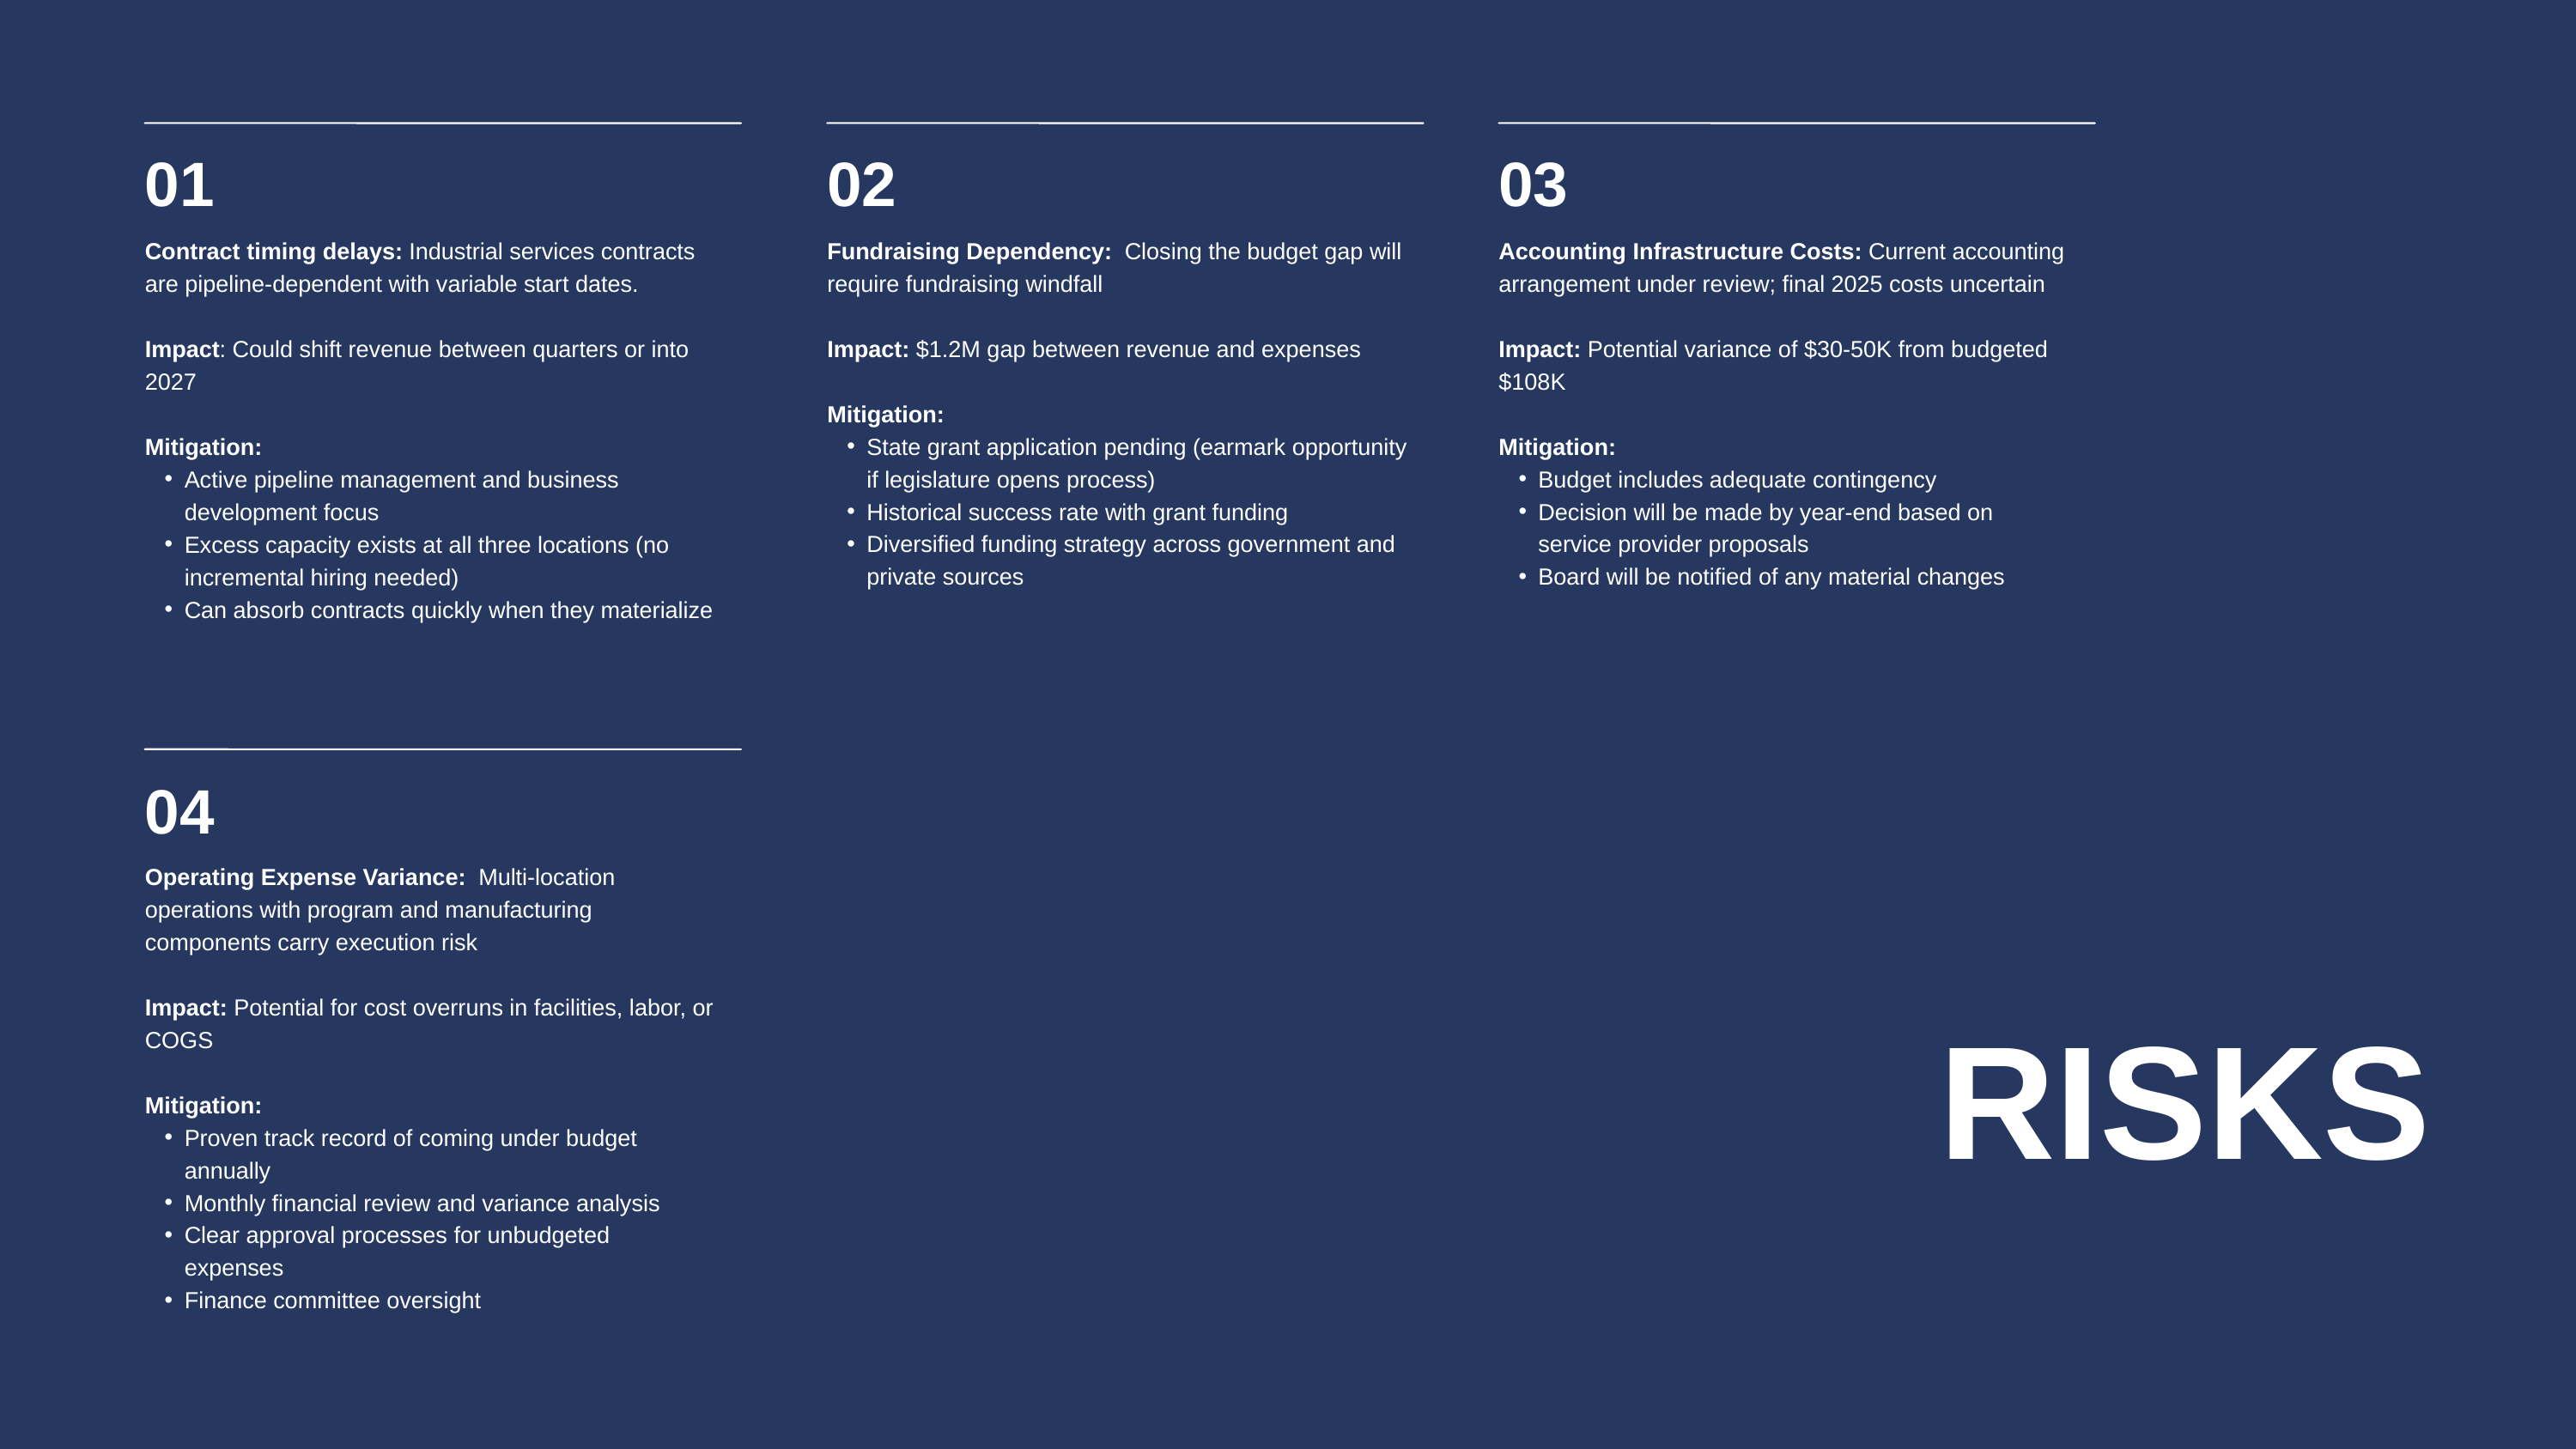

01
Contract timing delays: Industrial services contracts are pipeline-dependent with variable start dates.

Impact: Could shift revenue between quarters or into 2027

Mitigation:
Active pipeline management and business development focus
Excess capacity exists at all three locations (no incremental hiring needed)
Can absorb contracts quickly when they materialize

02
Fundraising Dependency:  Closing the budget gap will require fundraising windfall

Impact: $1.2M gap between revenue and expenses

Mitigation:
State grant application pending (earmark opportunity if legislature opens process)
Historical success rate with grant funding
Diversified funding strategy across government and private sources

03
Accounting Infrastructure Costs: Current accounting arrangement under review; final 2025 costs uncertain

Impact: Potential variance of $30-50K from budgeted $108K

Mitigation:
Budget includes adequate contingency
Decision will be made by year-end based on service provider proposals
Board will be notified of any material changes

04
Operating Expense Variance:  Multi-location operations with program and manufacturing components carry execution risk

Impact: Potential for cost overruns in facilities, labor, or COGS

Mitigation:
Proven track record of coming under budget annually
Monthly financial review and variance analysis
Clear approval processes for unbudgeted expenses
Finance committee oversight

RISKS